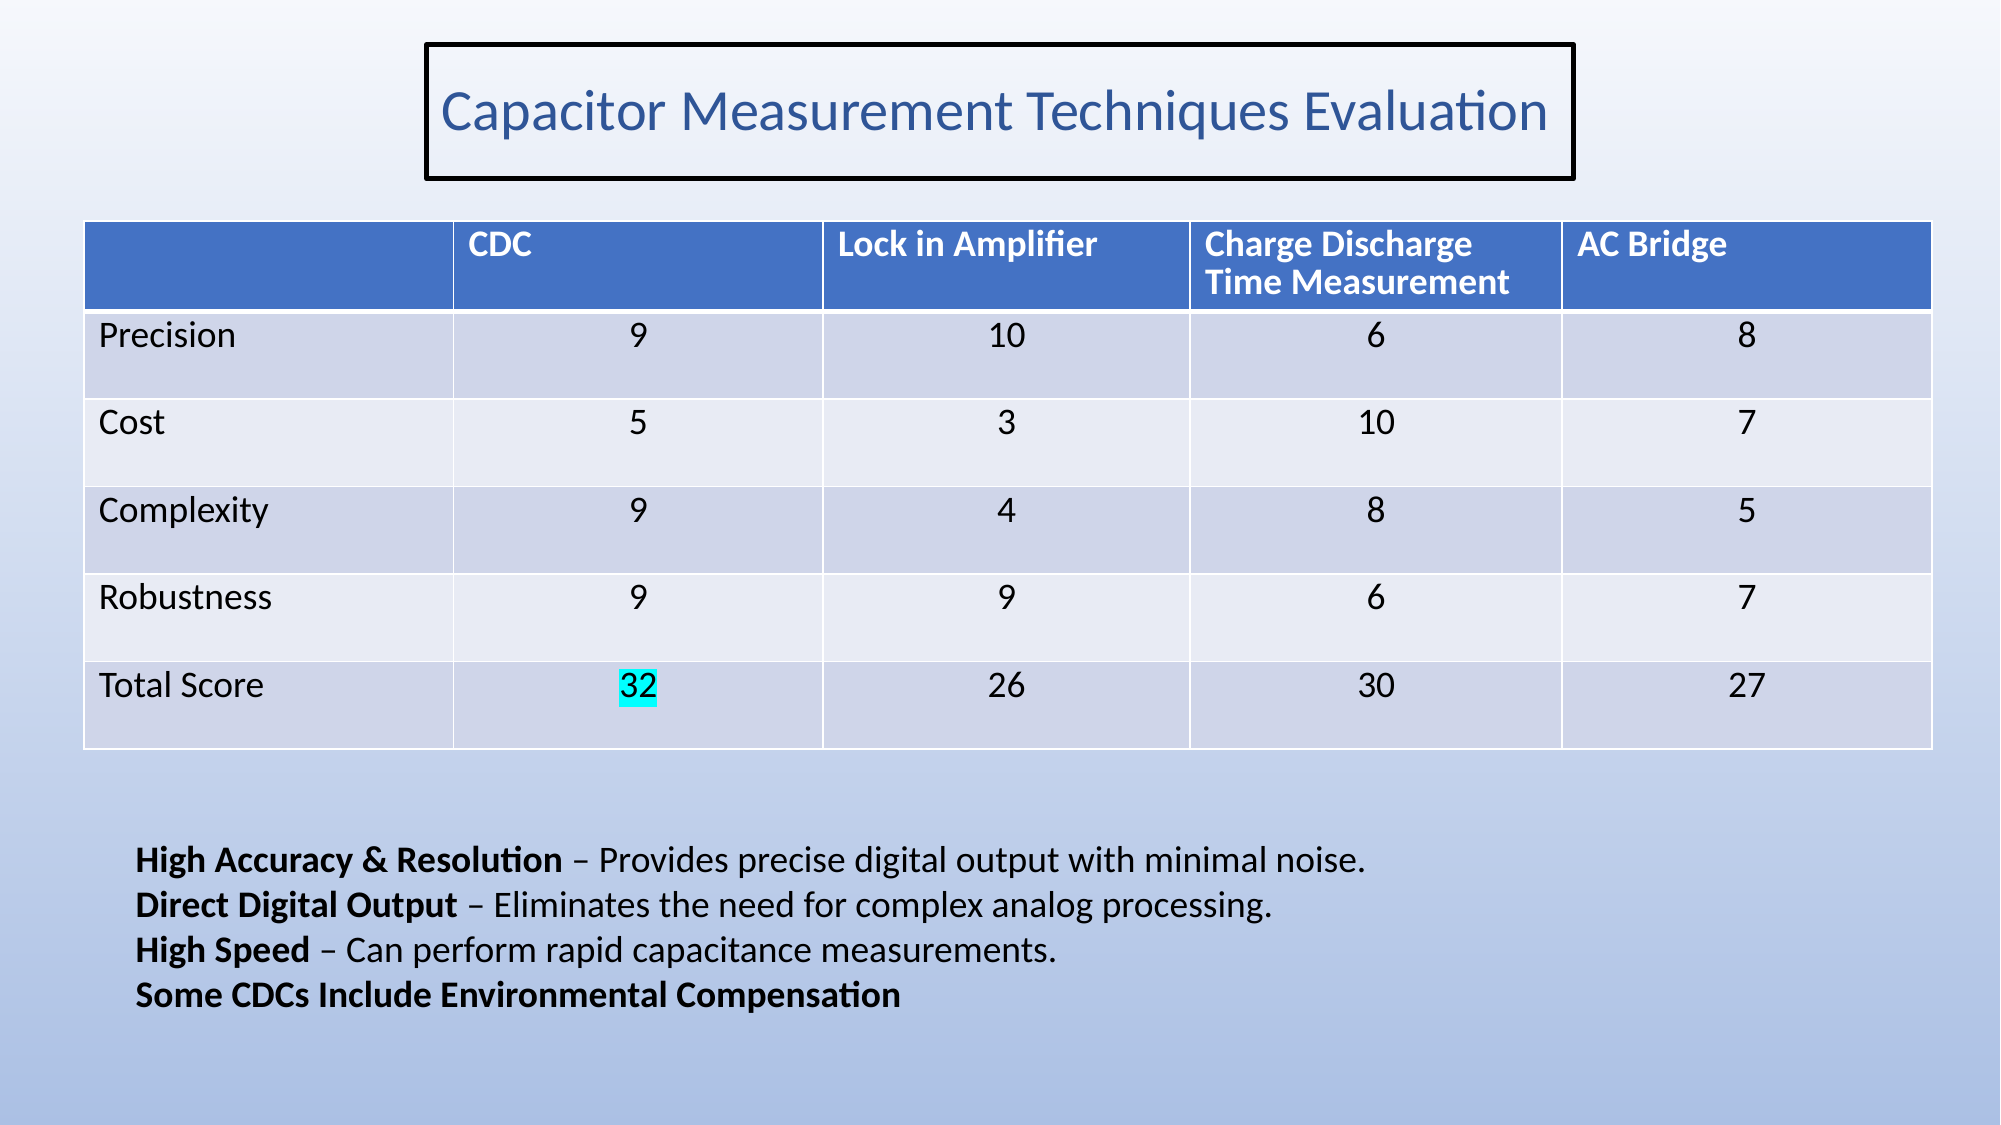

# Capacitor Measurement Techniques Evaluation
|  | CDC | Lock in Amplifier | Charge Discharge Time Measurement | AC Bridge |
| --- | --- | --- | --- | --- |
| Precision | 9 | 10 | 6 | 8 |
| Cost | 5 | 3 | 10 | 7 |
| Complexity | 9 | 4 | 8 | 5 |
| Robustness | 9 | 9 | 6 | 7 |
| Total Score | 32 | 26 | 30 | 27 |
High Accuracy & Resolution – Provides precise digital output with minimal noise.
Direct Digital Output – Eliminates the need for complex analog processing.
High Speed – Can perform rapid capacitance measurements.
Some CDCs Include Environmental Compensation